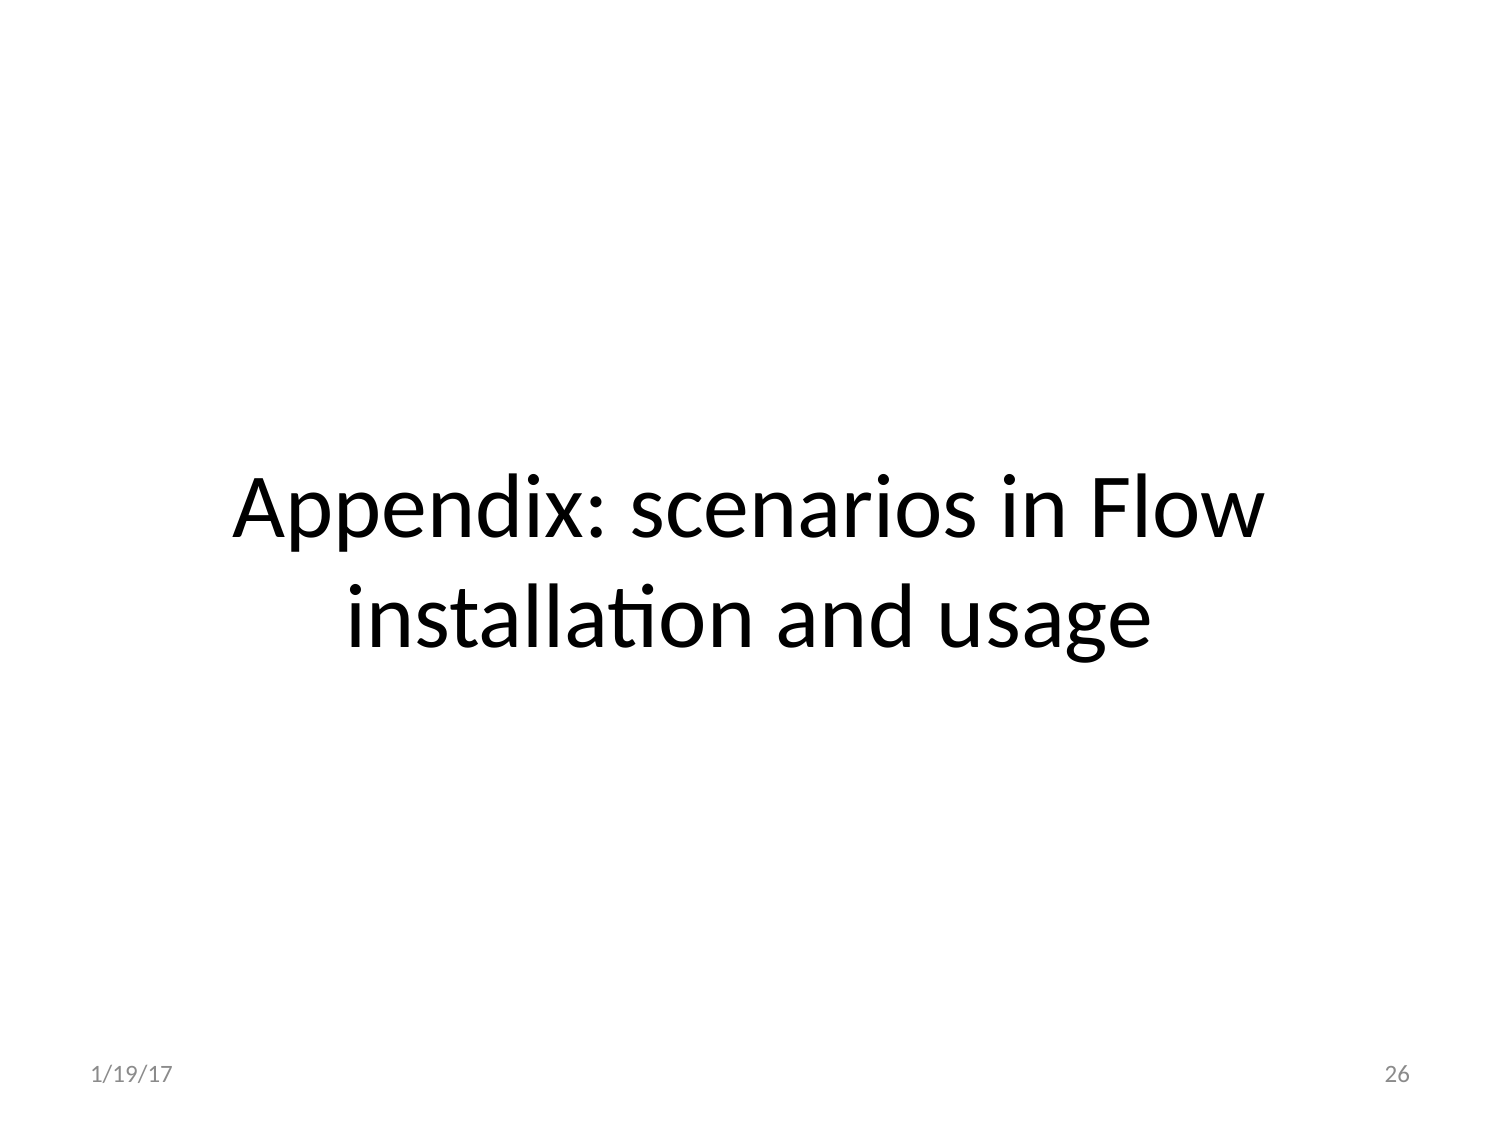

# Appendix: scenarios in Flow installation and usage
1/19/17
26